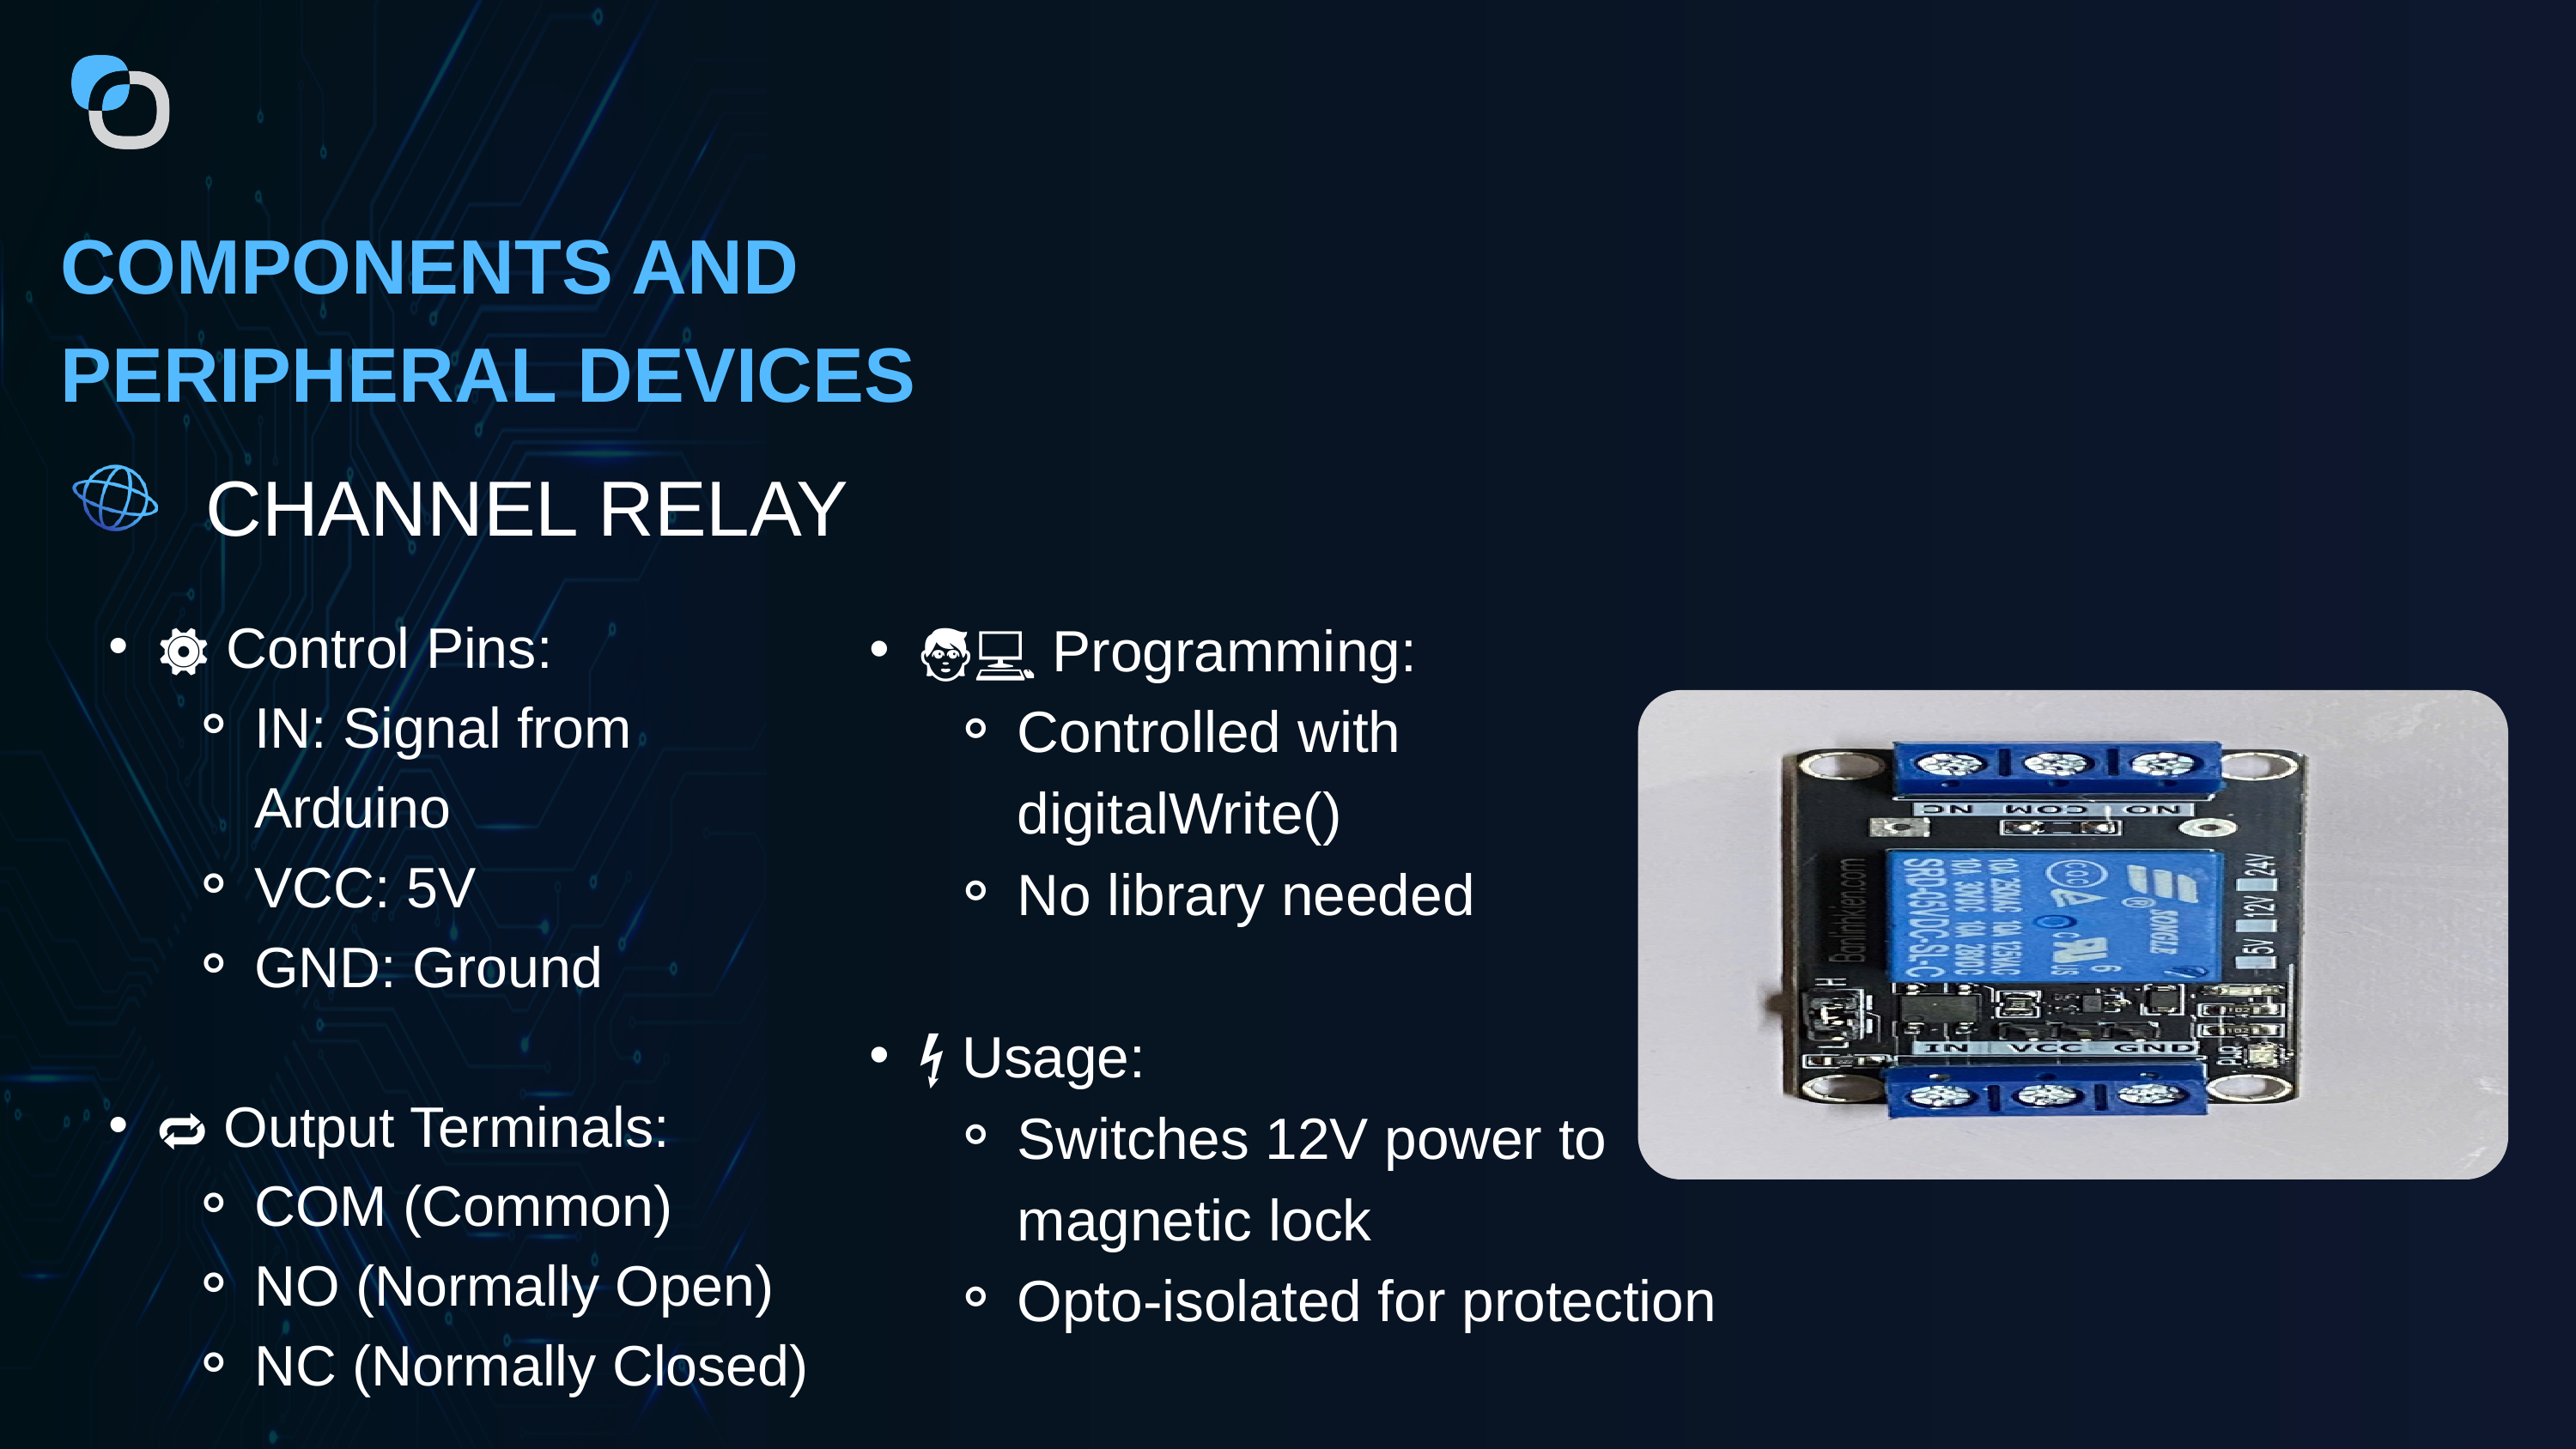

COMPONENTS AND PERIPHERAL DEVICES
CHANNEL RELAY

⚙️ Control Pins:
IN: Signal from Arduino
VCC: 5V
GND: Ground

🔁 Output Terminals:
COM (Common)
NO (Normally Open)
NC (Normally Closed)
🧑‍💻 Programming:
Controlled with digitalWrite()
No library needed

⚡ Usage:
Switches 12V power to magnetic lock
Opto-isolated for protection